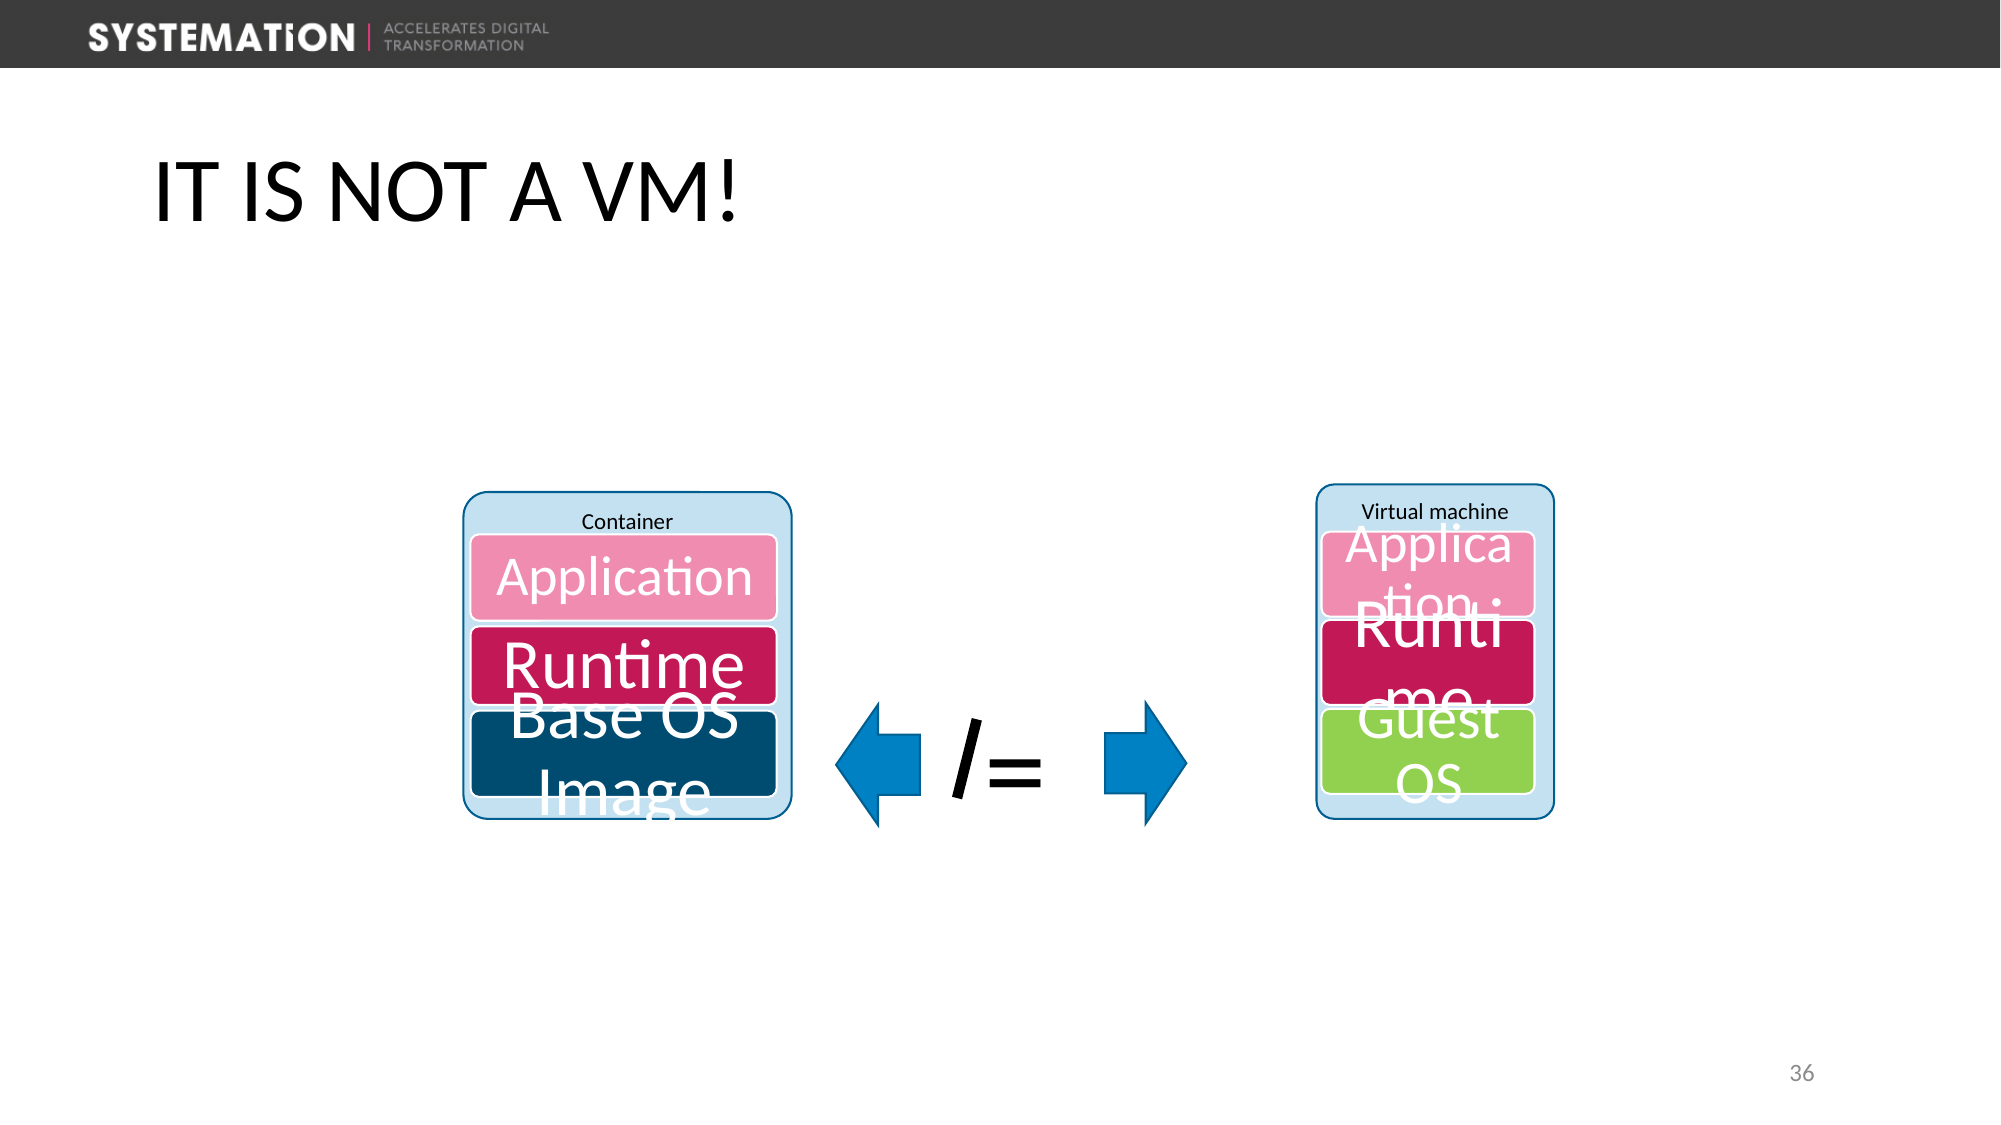

# IT IS NOT A VM!
Virtual machine
Container
Application
Runtime
Guest OS
Application
Runtime
Base OS Image
=

36